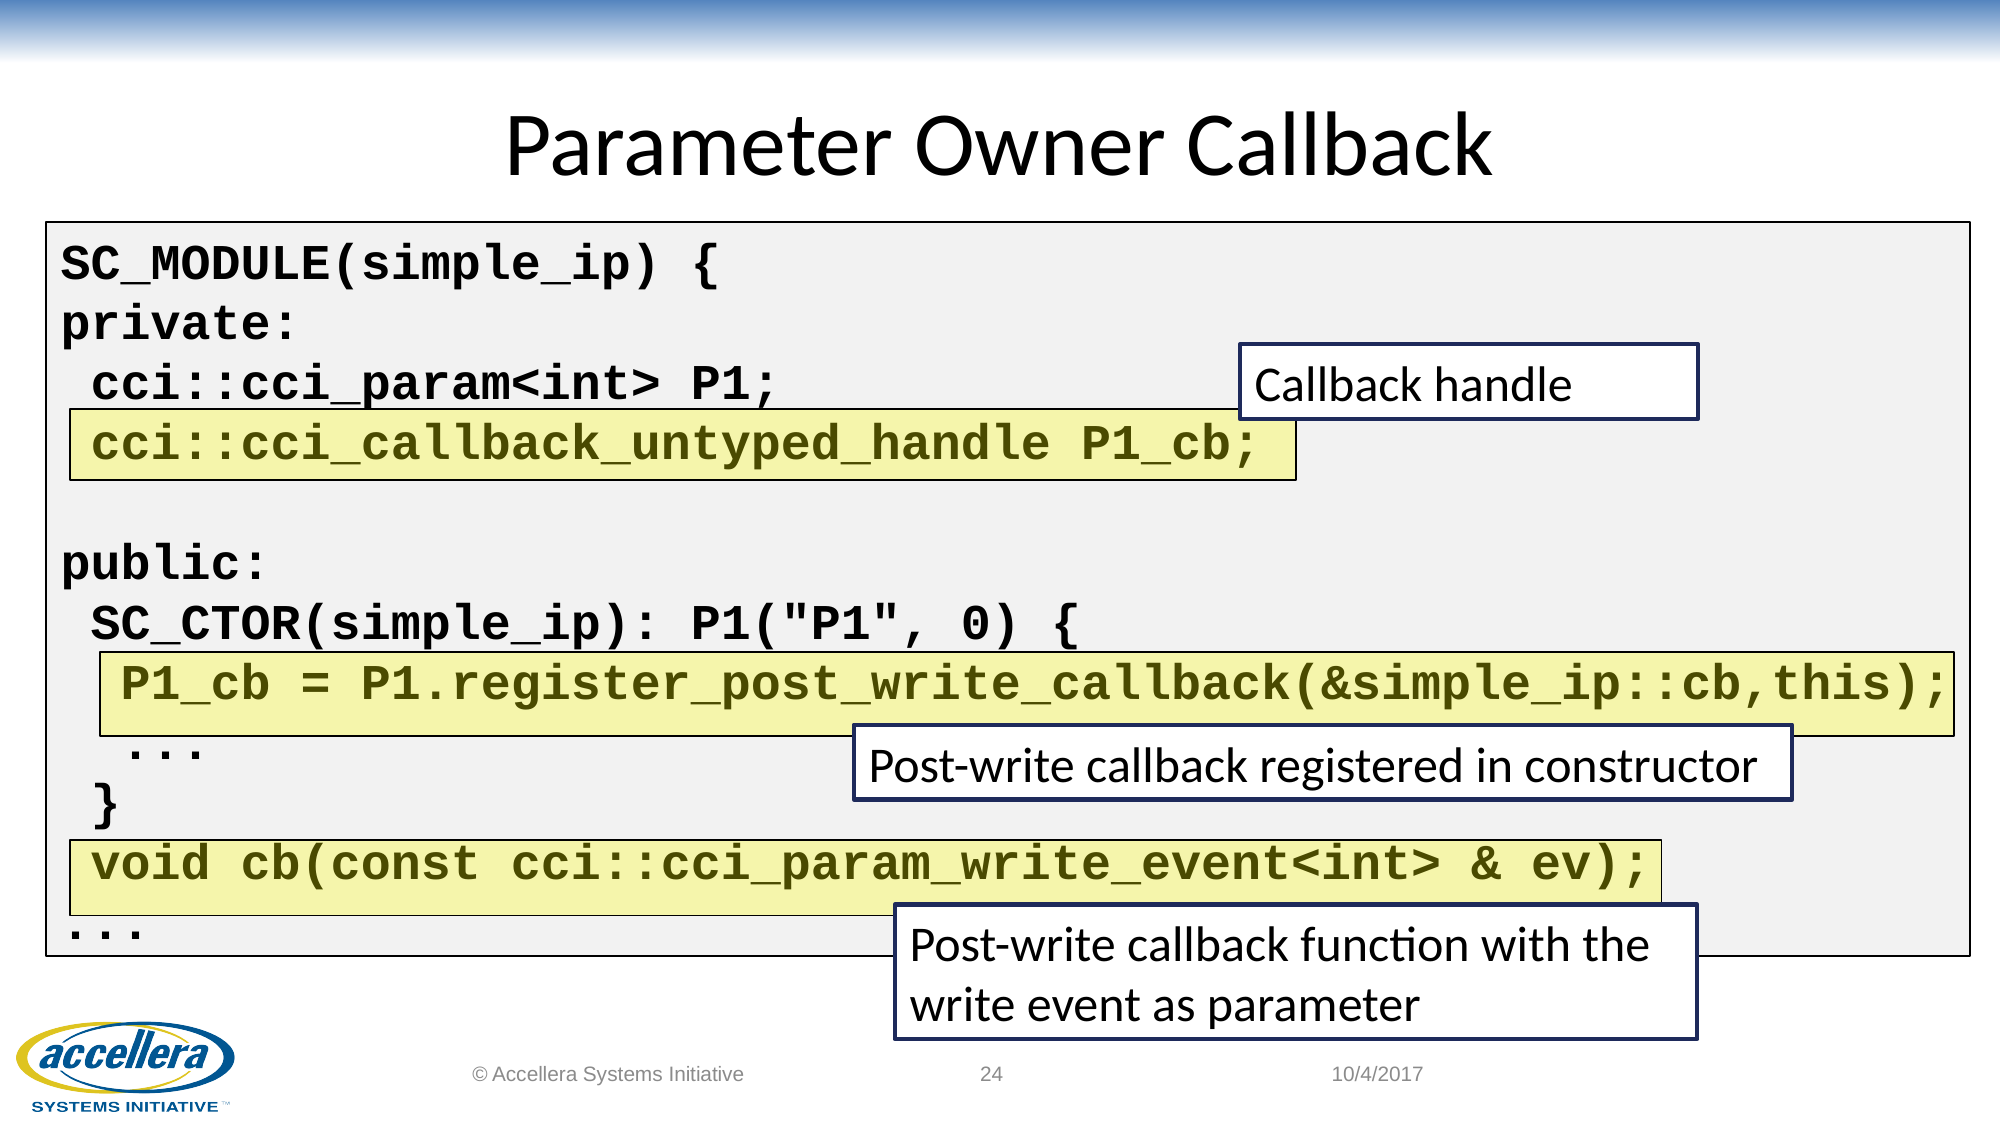

# Parameter Owner Callback
SC_MODULE(simple_ip) {
private:
 cci::cci_param<int> P1;
 cci::cci_callback_untyped_handle P1_cb;

public:
 SC_CTOR(simple_ip): P1("P1", 0) {
  P1_cb = P1.register_post_write_callback(&simple_ip::cb,this);
  ...
 }
 void cb(const cci::cci_param_write_event<int> & ev);
...
Callback handle

Post-write callback registered in constructor

Post-write callback function with the write event as parameter
© Accellera Systems Initiative
24
10/4/2017